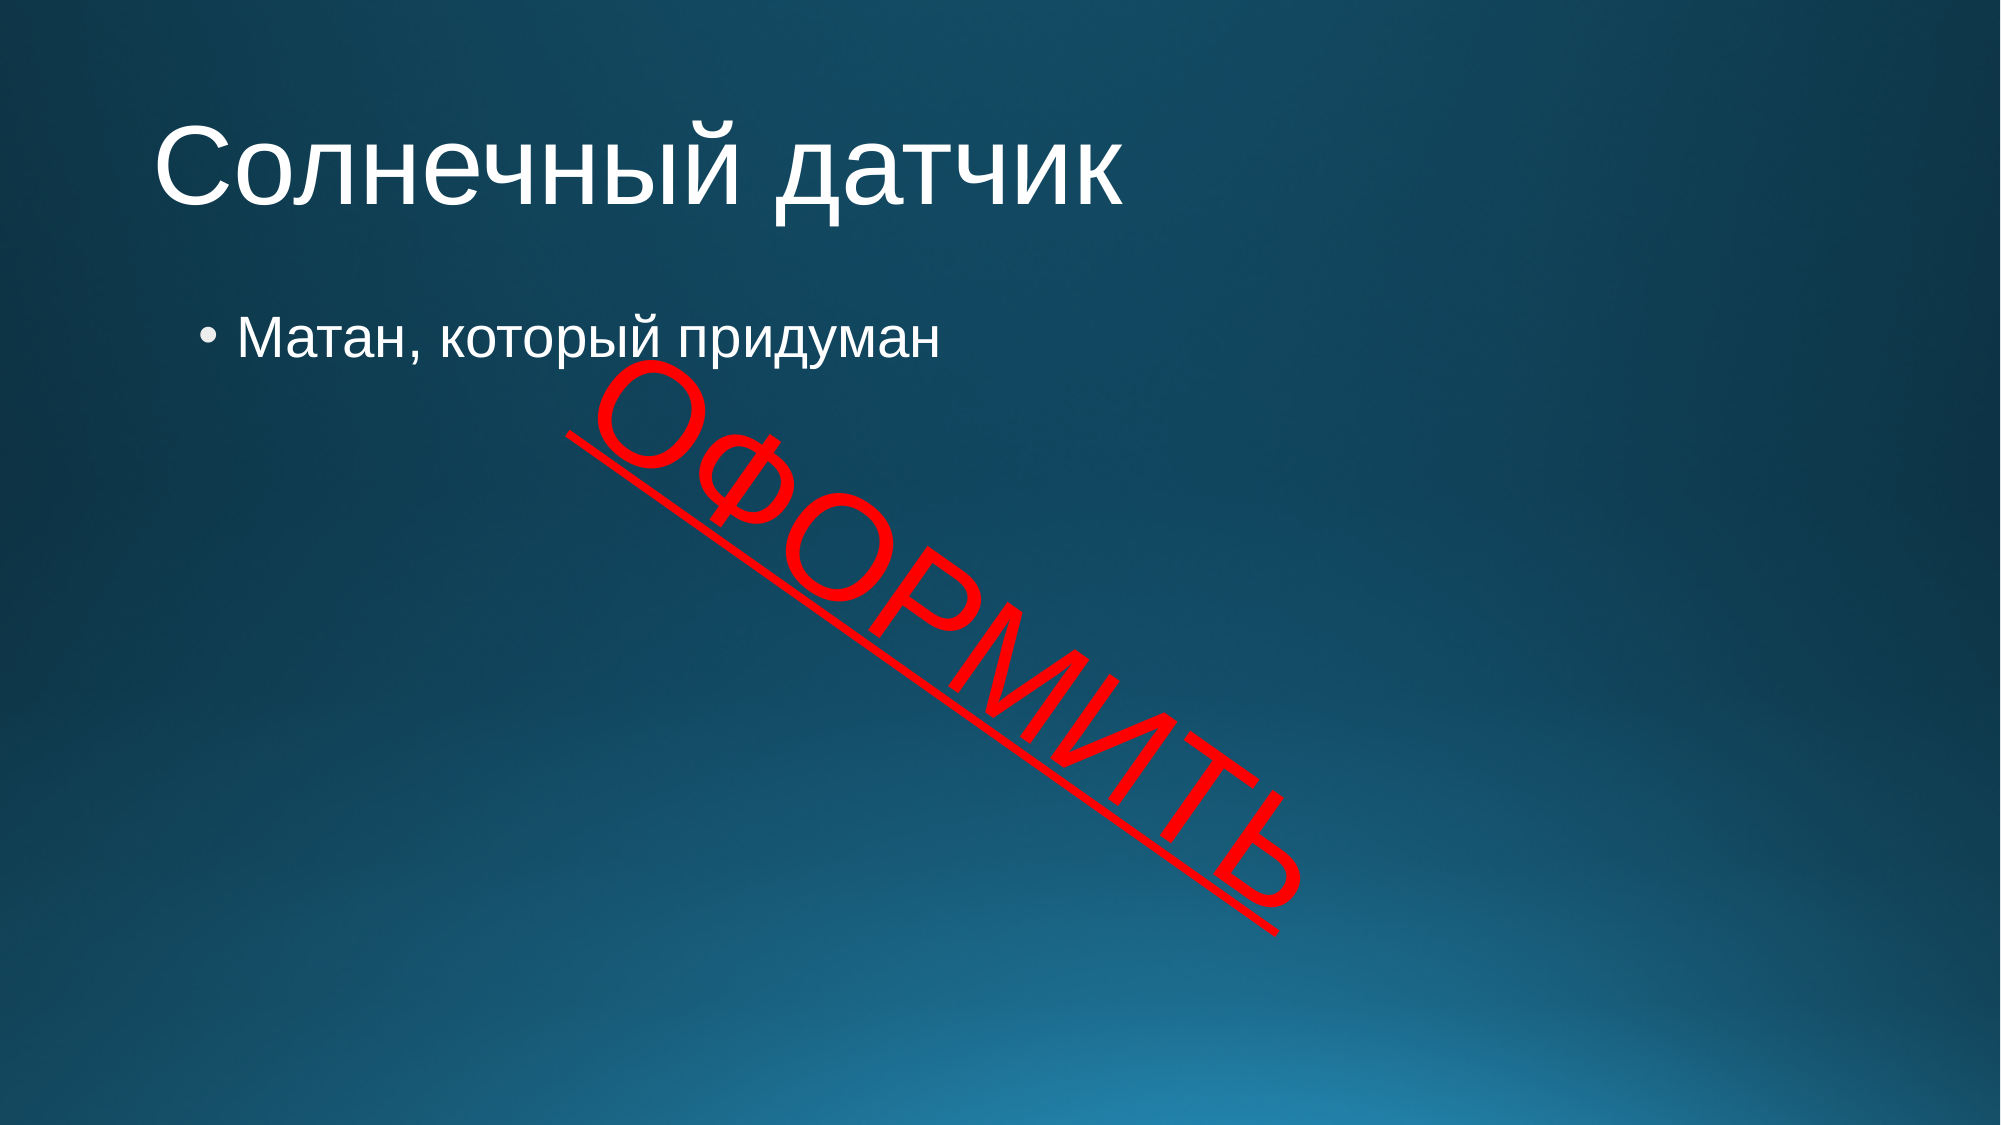

# Солнечный датчик
Матан, который придуман
ОФОРМИТЬ